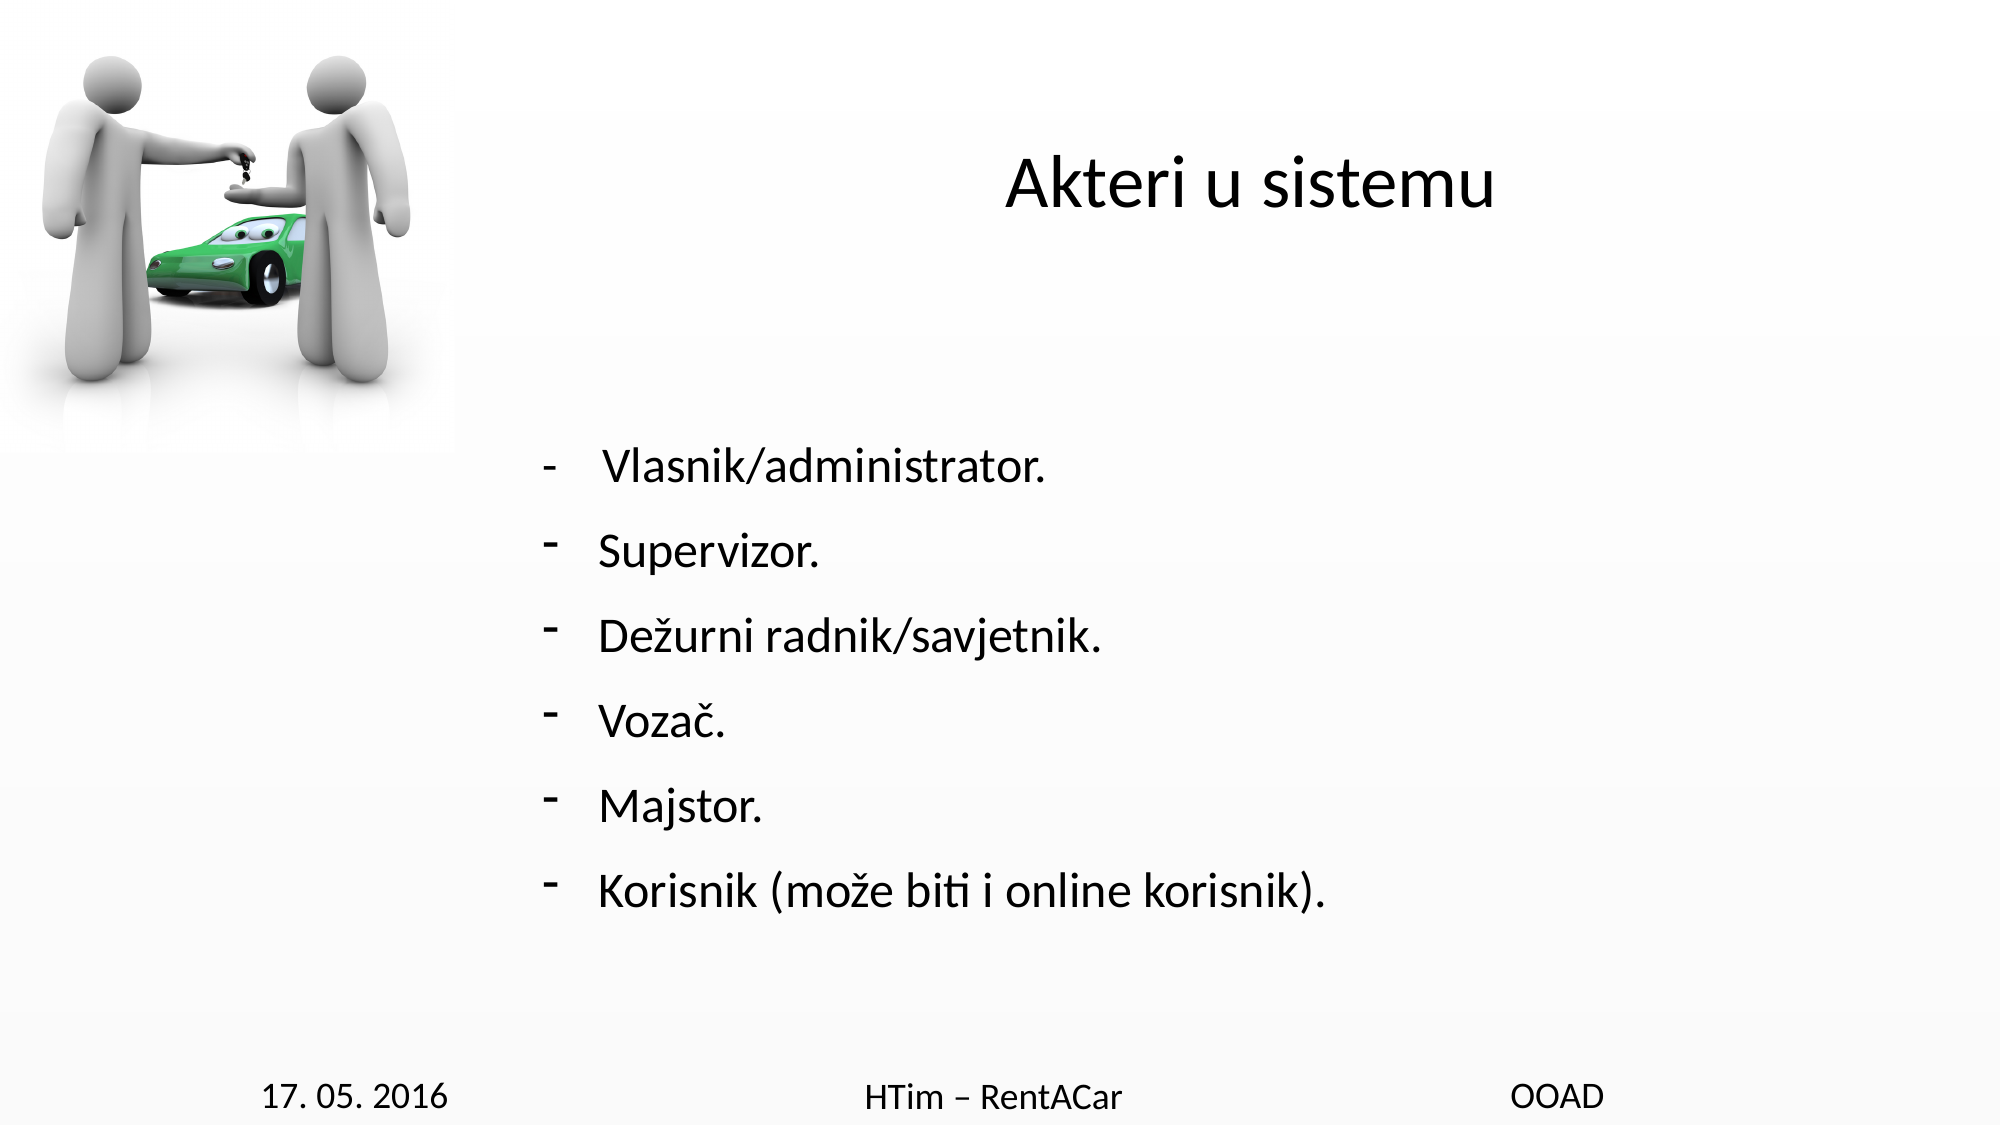

# Akteri u sistemu
-    Vlasnik/administrator.
Supervizor.
Dežurni radnik/savjetnik.
Vozač.
Majstor.
Korisnik (može biti i online korisnik).
17. 05. 2016
OOAD
HTim – RentACar